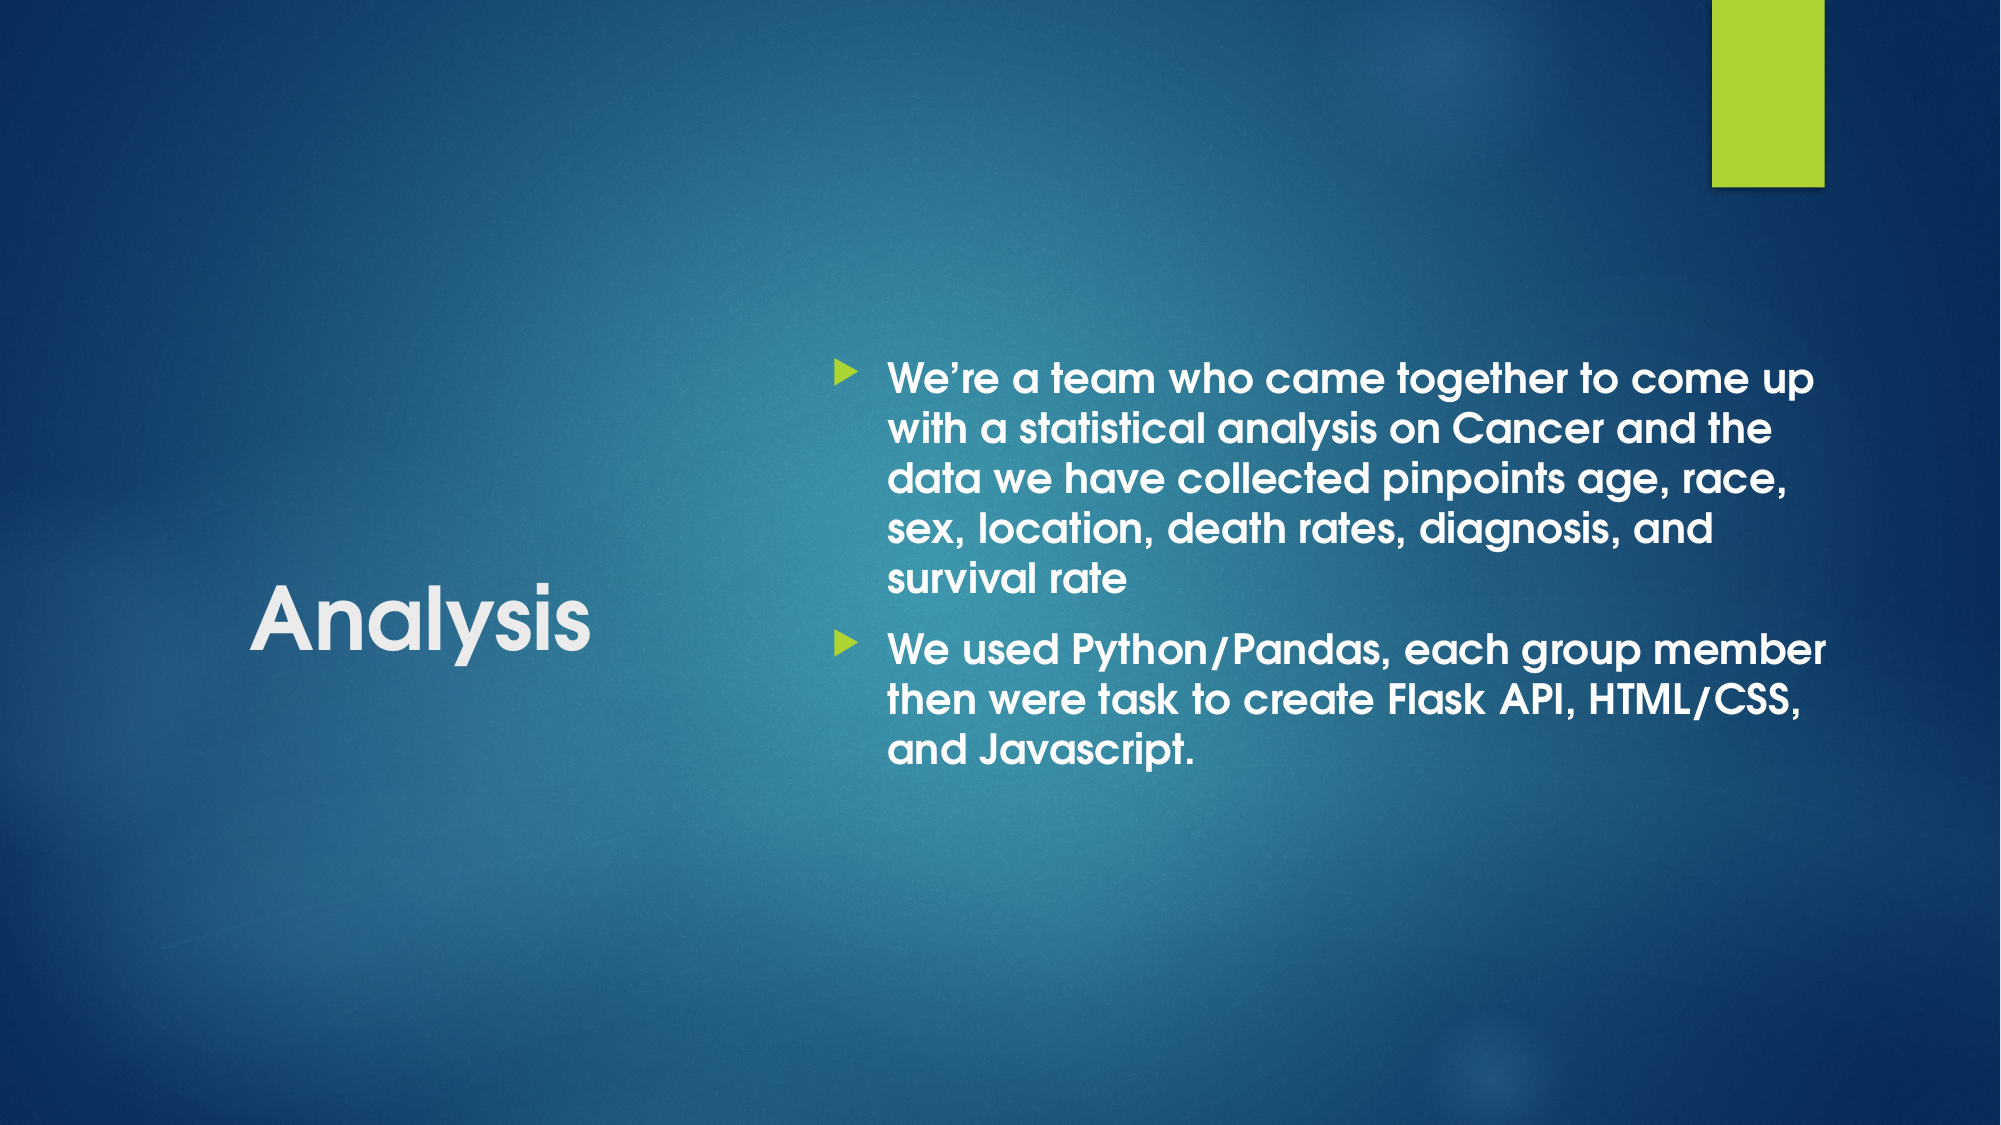

We’re a team who came together to come up with a statistical analysis on Cancer and the data we have collected pinpoints age, race, sex, location, death rates, diagnosis, and survival rate
We used Python/Pandas, each group member then were task to create Flask API, HTML/CSS, and Javascript.
# Analysis